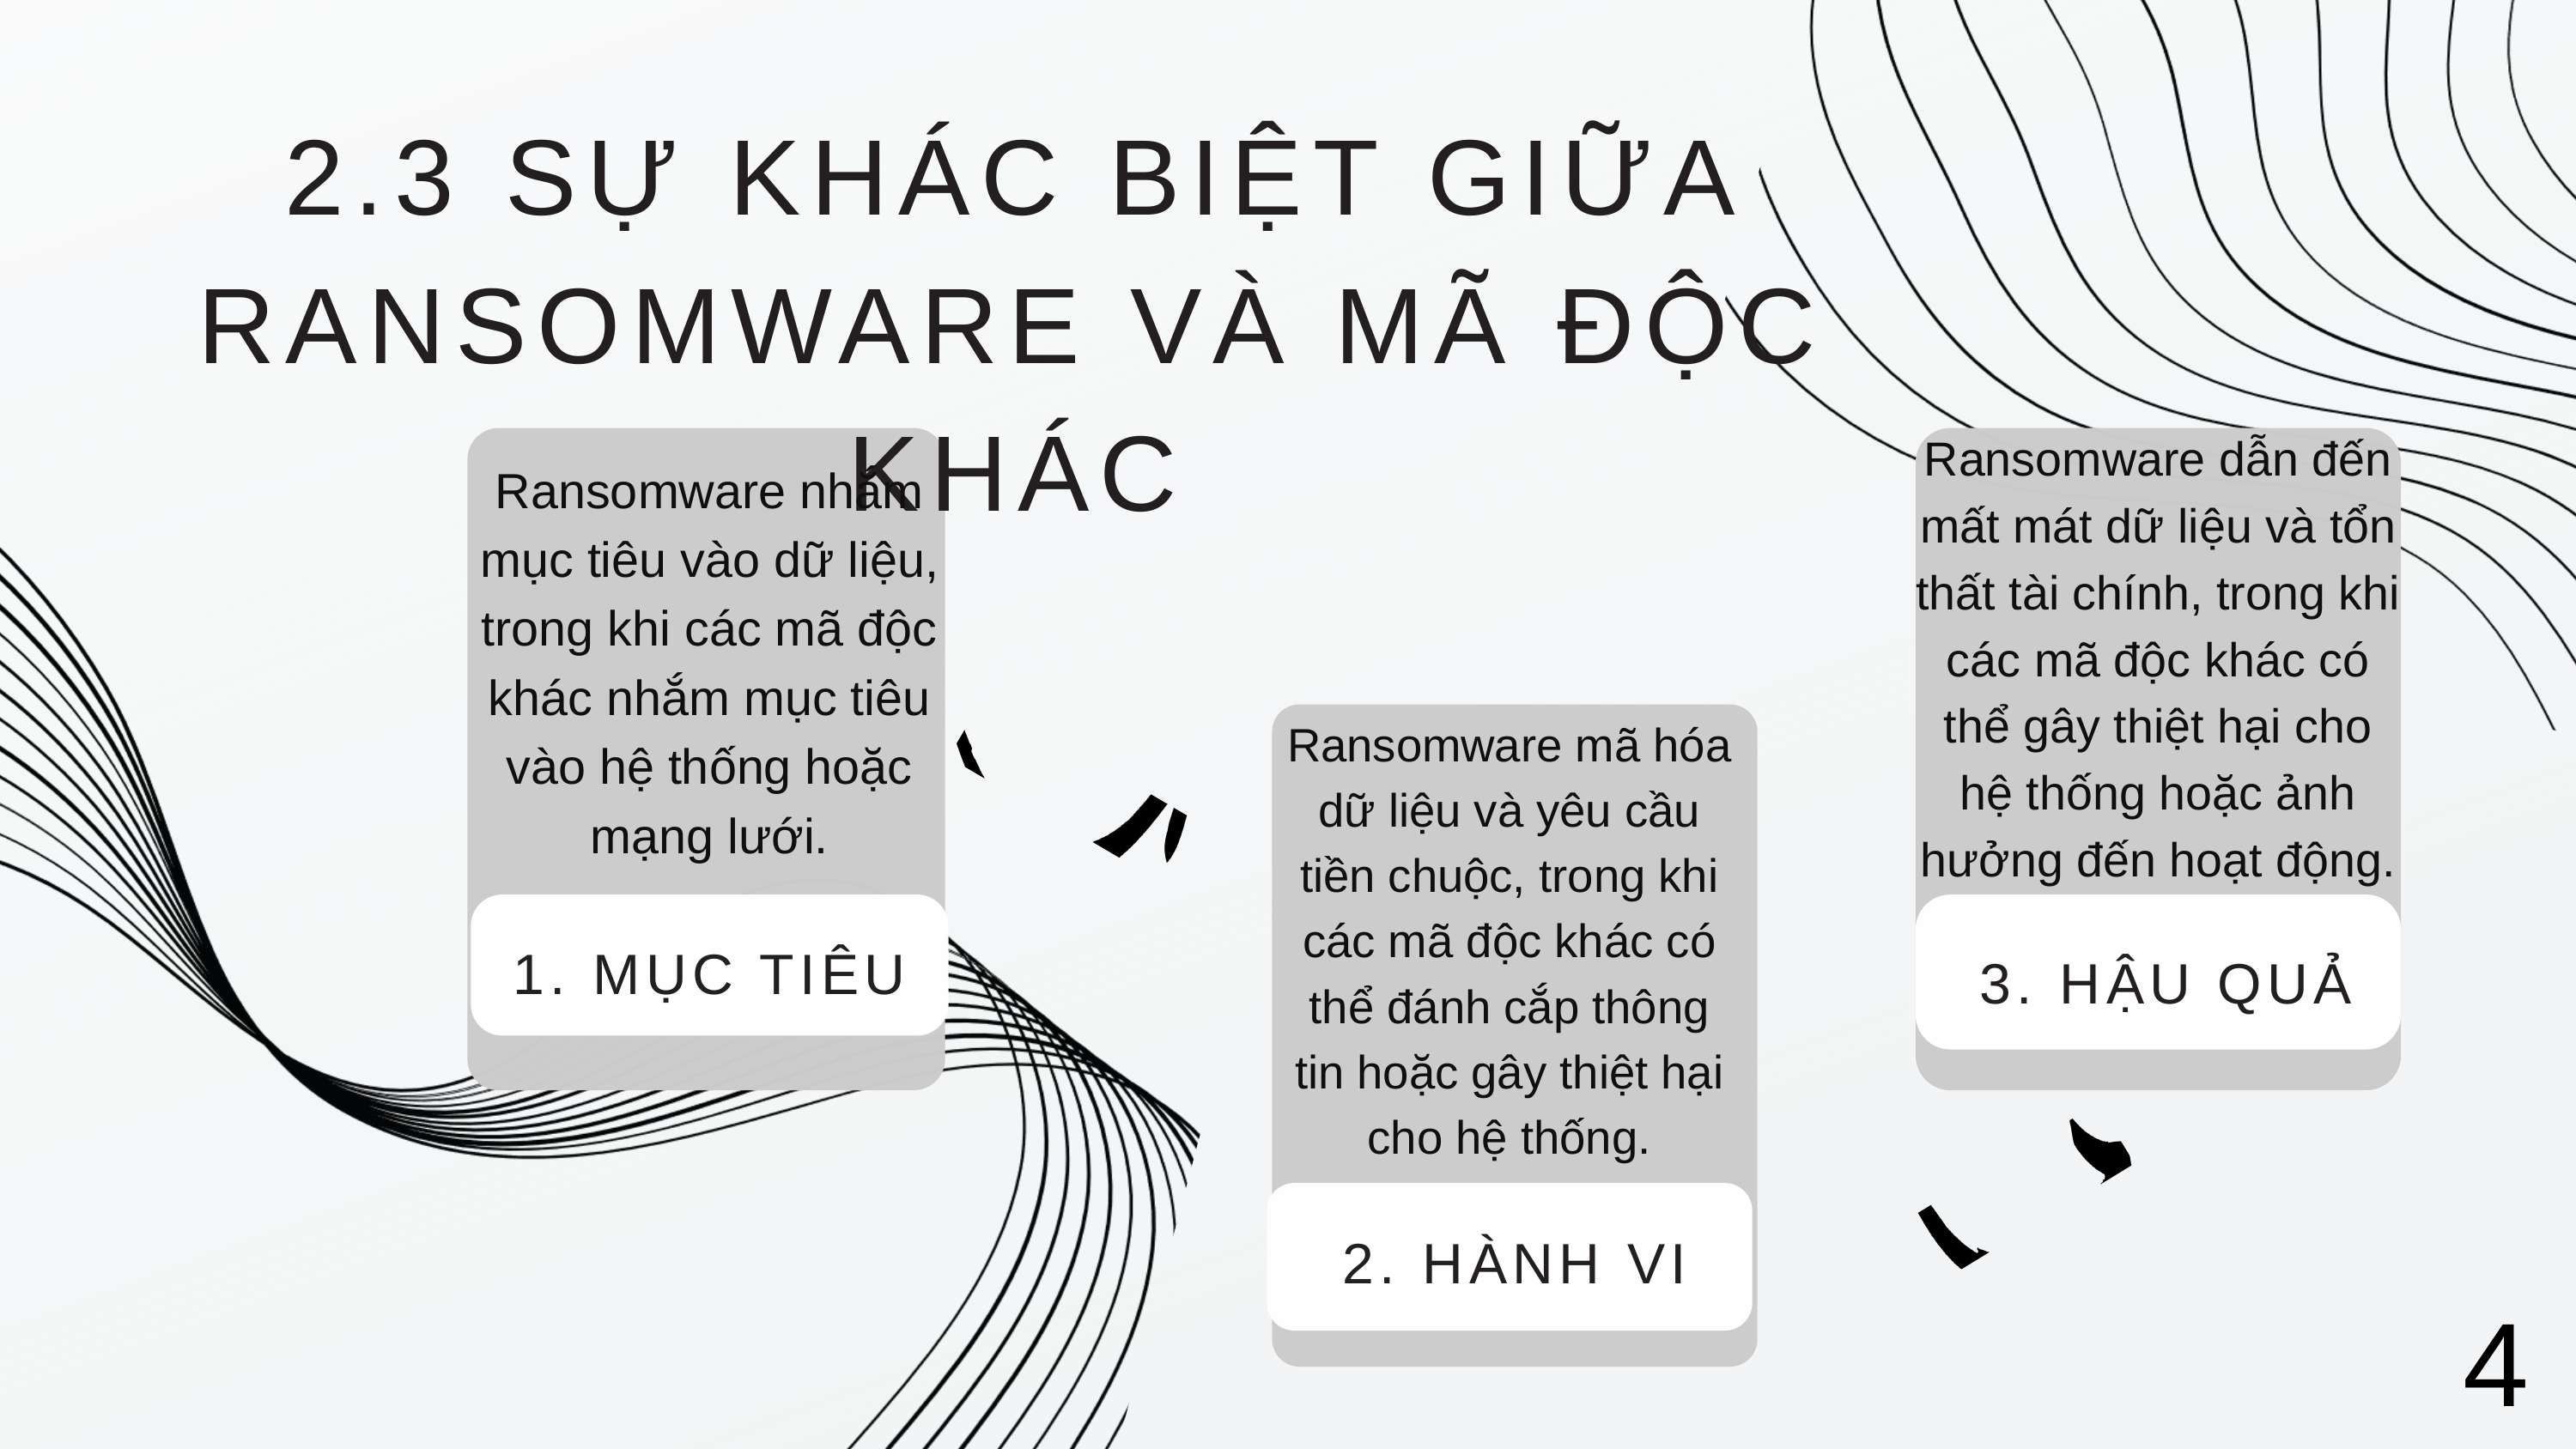

2.3 SỰ KHÁC BIỆT GIỮA RANSOMWARE VÀ MÃ ĐỘC KHÁC
Ransomware dẫn đến mất mát dữ liệu và tổn thất tài chính, trong khi các mã độc khác có thể gây thiệt hại cho hệ thống hoặc ảnh hưởng đến hoạt động.

Ransomware nhắm mục tiêu vào dữ liệu, trong khi các mã độc khác nhắm mục tiêu vào hệ thống hoặc mạng lưới.

Ransomware mã hóa dữ liệu và yêu cầu tiền chuộc, trong khi các mã độc khác có thể đánh cắp thông tin hoặc gây thiệt hại cho hệ thống.

1. MỤC TIÊU
3. HẬU QUẢ

2. HÀNH VI
4